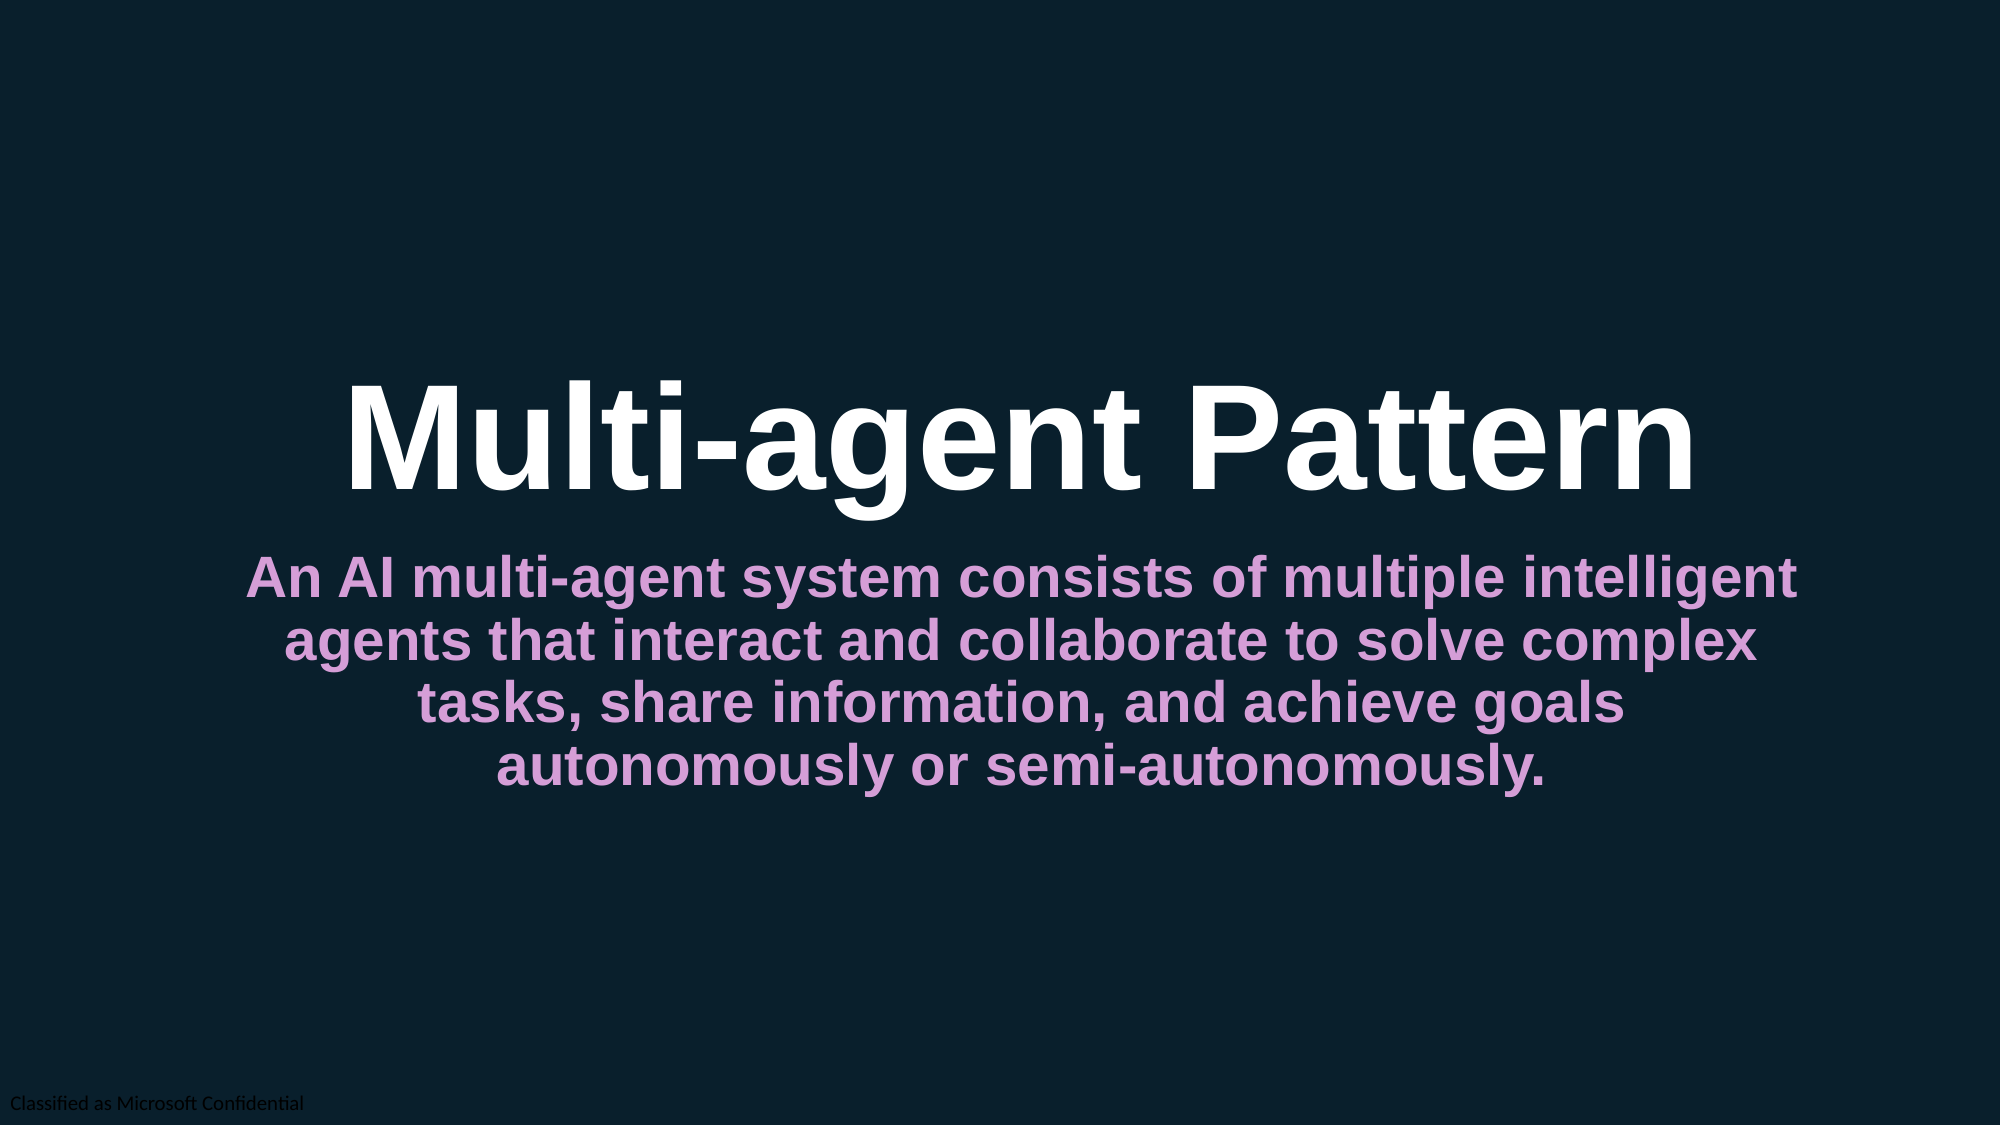

Multi-agent Pattern
An AI multi-agent system consists of multiple intelligent agents that interact and collaborate to solve complex tasks, share information, and achieve goals autonomously or semi-autonomously.